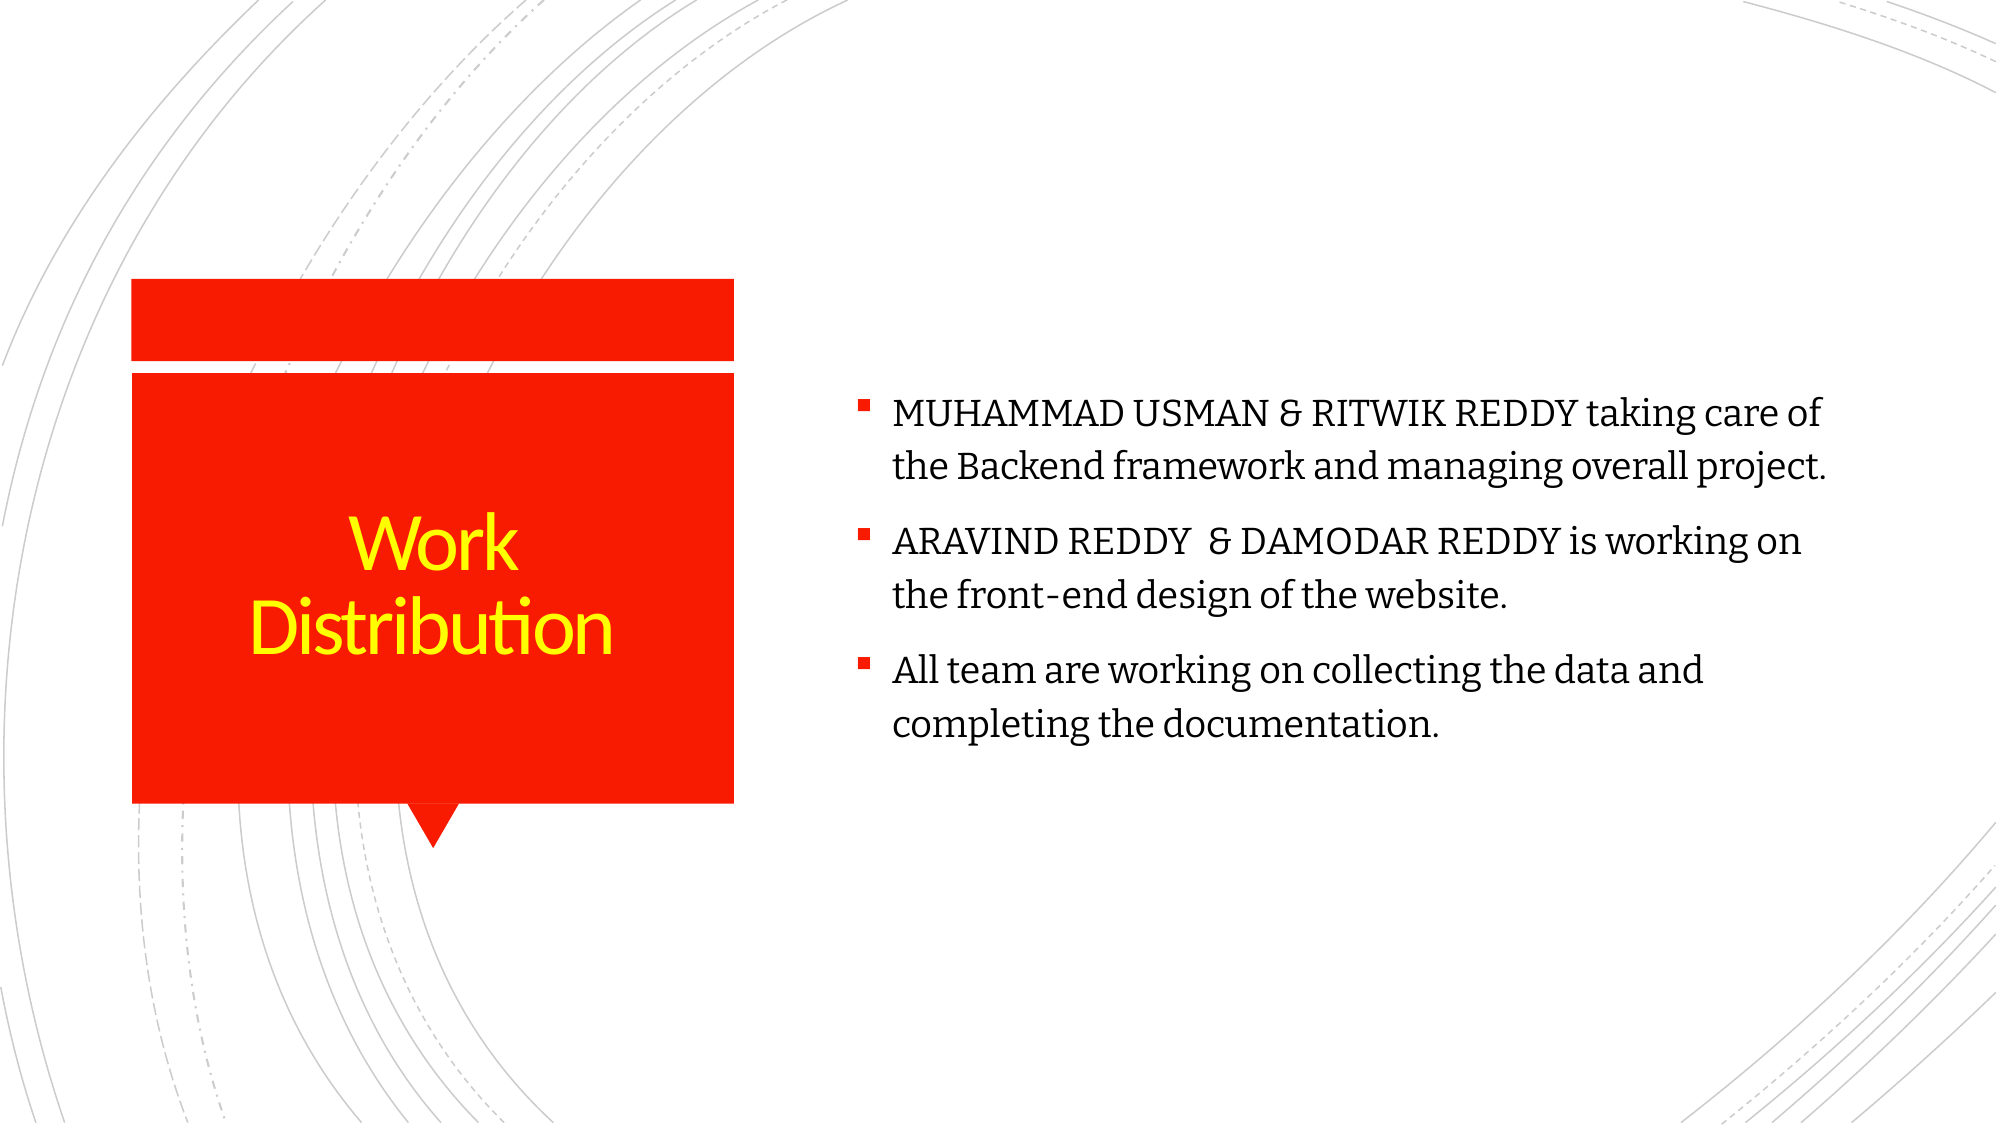

MUHAMMAD USMAN & RITWIK REDDY taking care of the Backend framework and managing overall project.
ARAVIND REDDY  & DAMODAR REDDY is working on the front-end design of the website.
All team are working on collecting the data and completing the documentation.
# Work Distribution